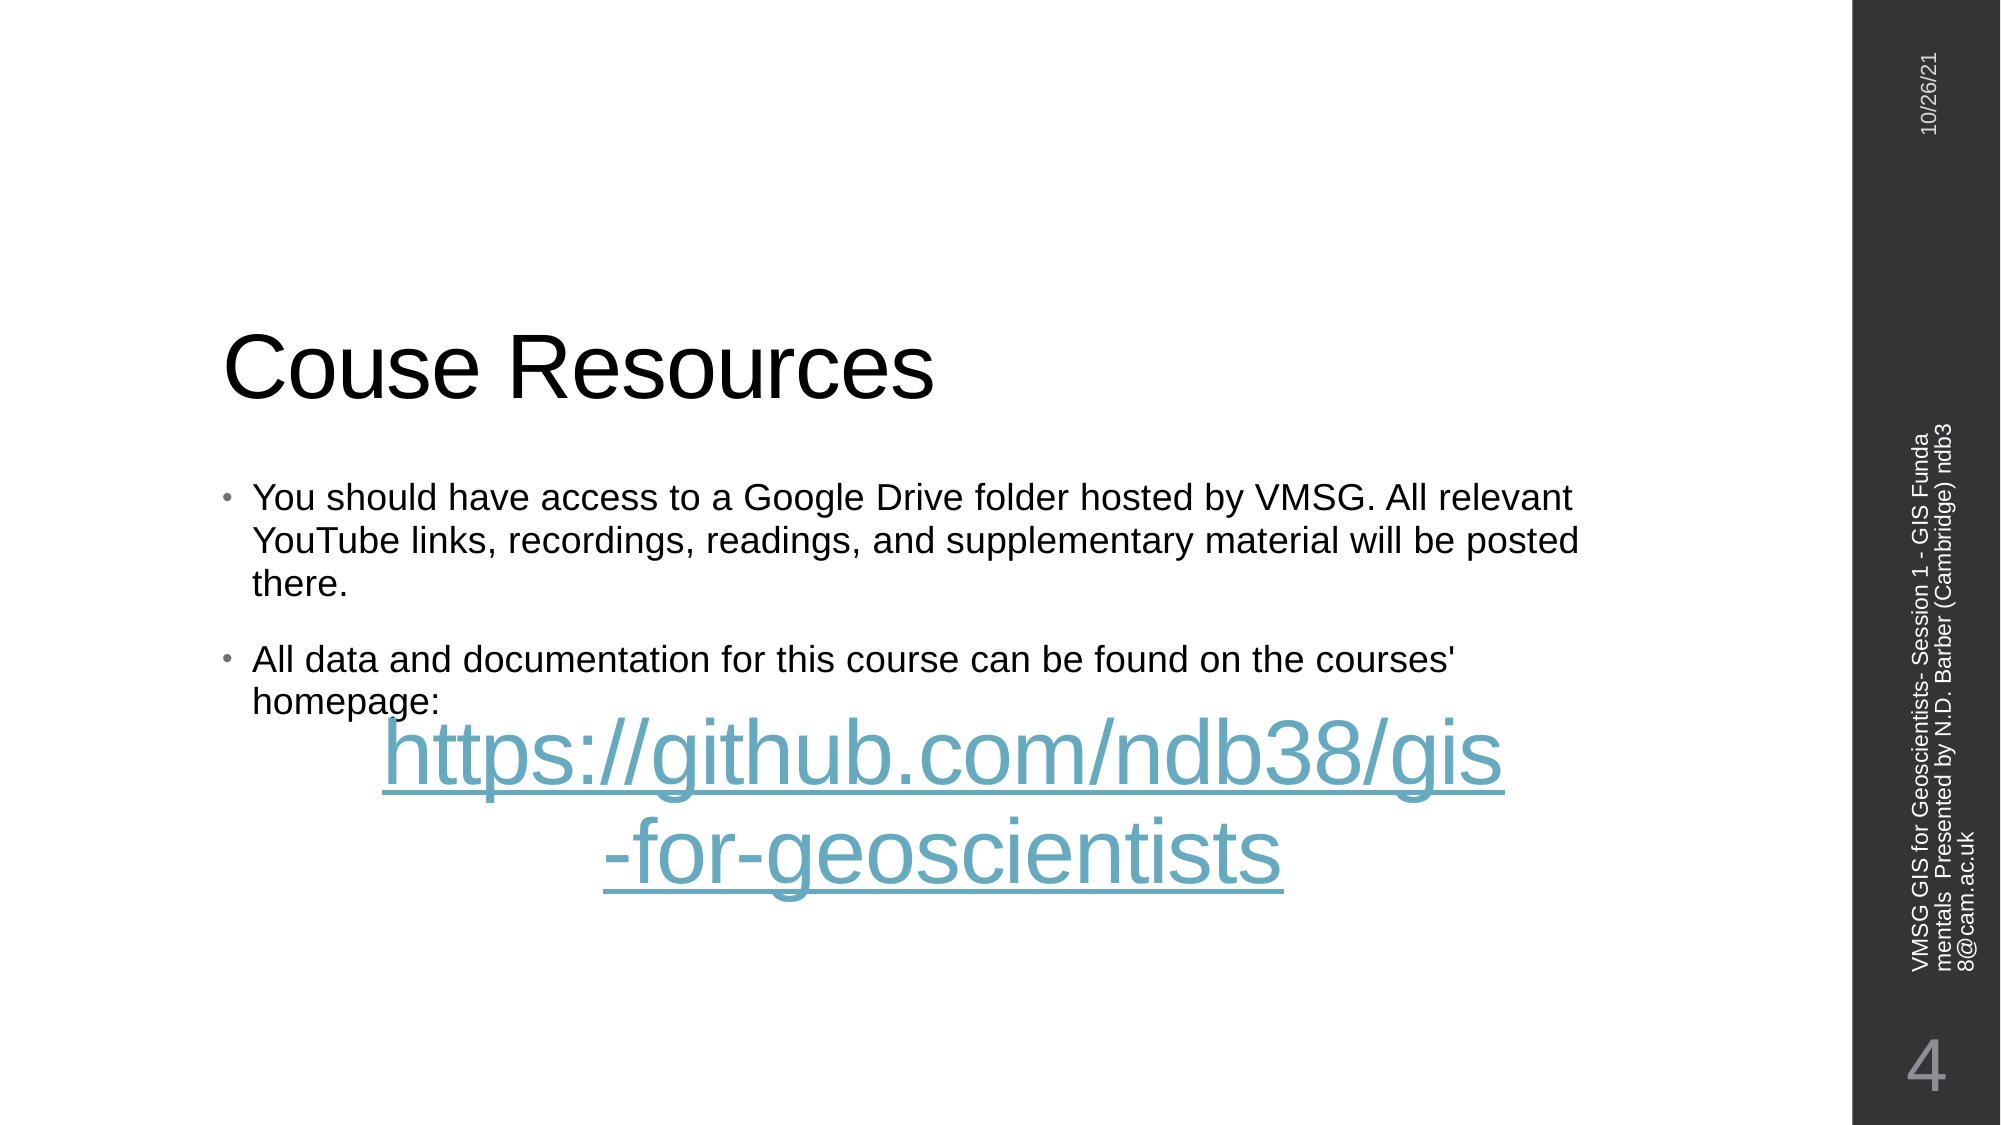

10/26/21
# Couse Resources
You should have access to a Google Drive folder hosted by VMSG. All relevant YouTube links, recordings, readings, and supplementary material will be posted there.
All data and documentation for this course can be found on the courses' homepage:

VMSG GIS for Geoscientists- Session 1 - GIS Fundamentals  Presented by N.D. Barber (Cambridge) ndb38@cam.ac.uk
https://github.com/ndb38/gis-for-geoscientists
4